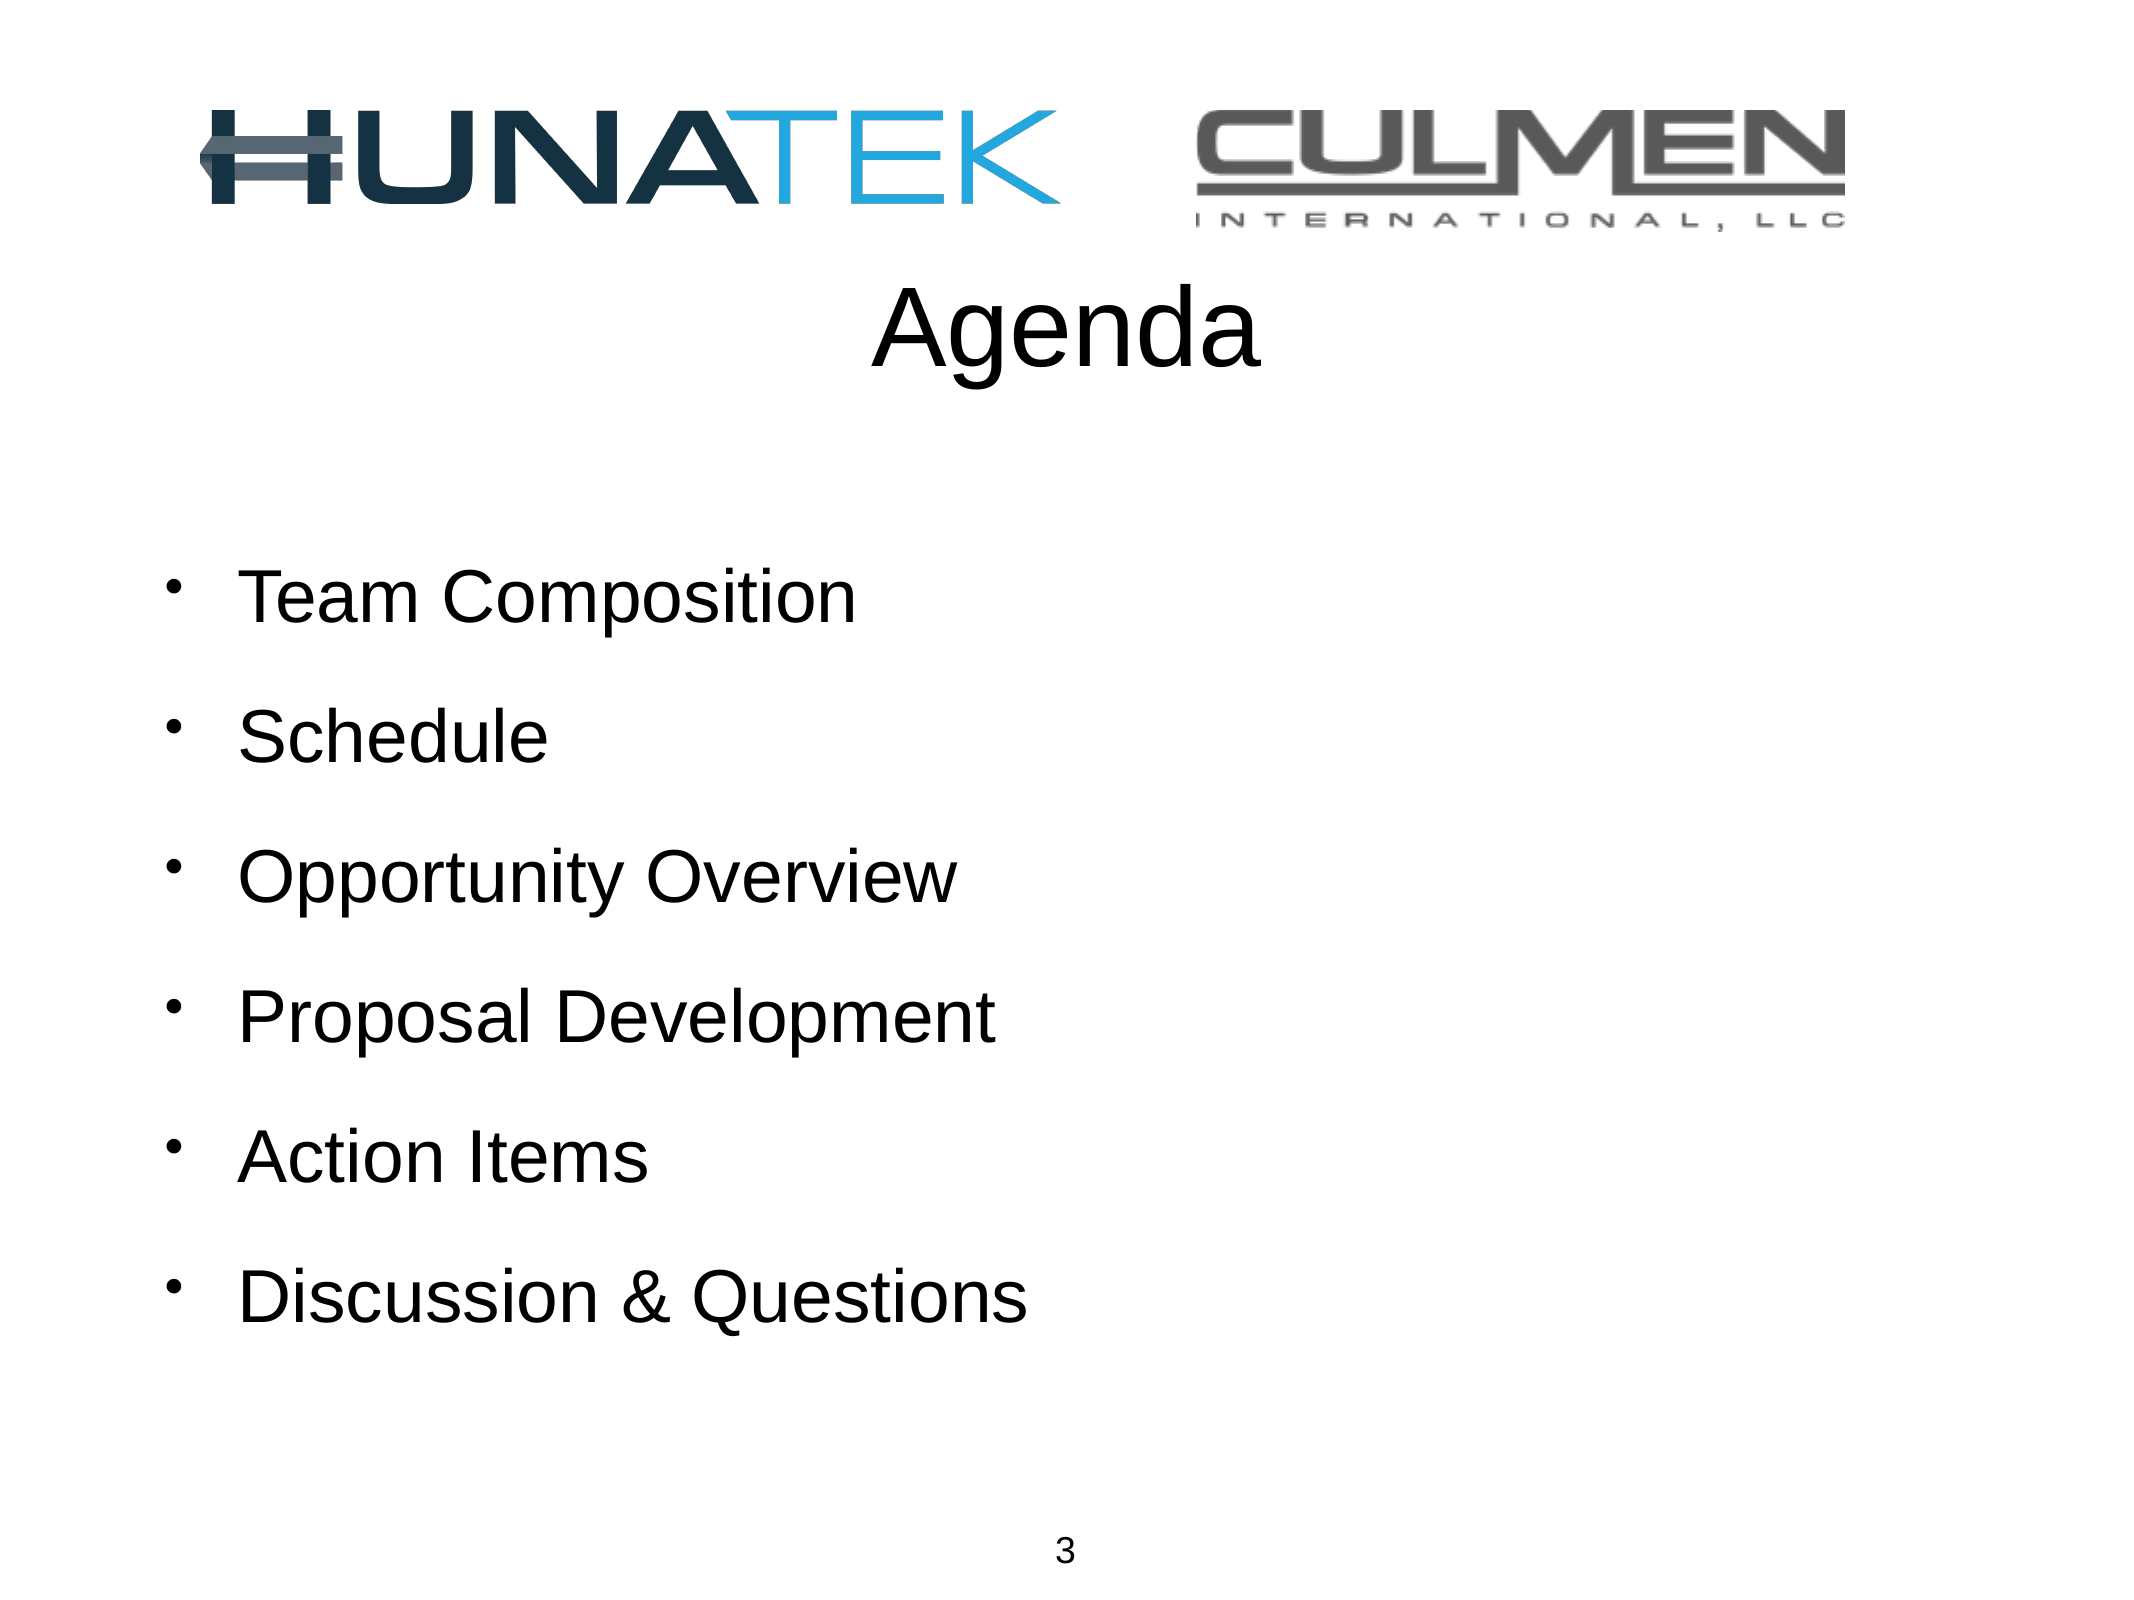

Agenda
Team Composition
Schedule
Opportunity Overview
Proposal Development
Action Items
Discussion & Questions
3